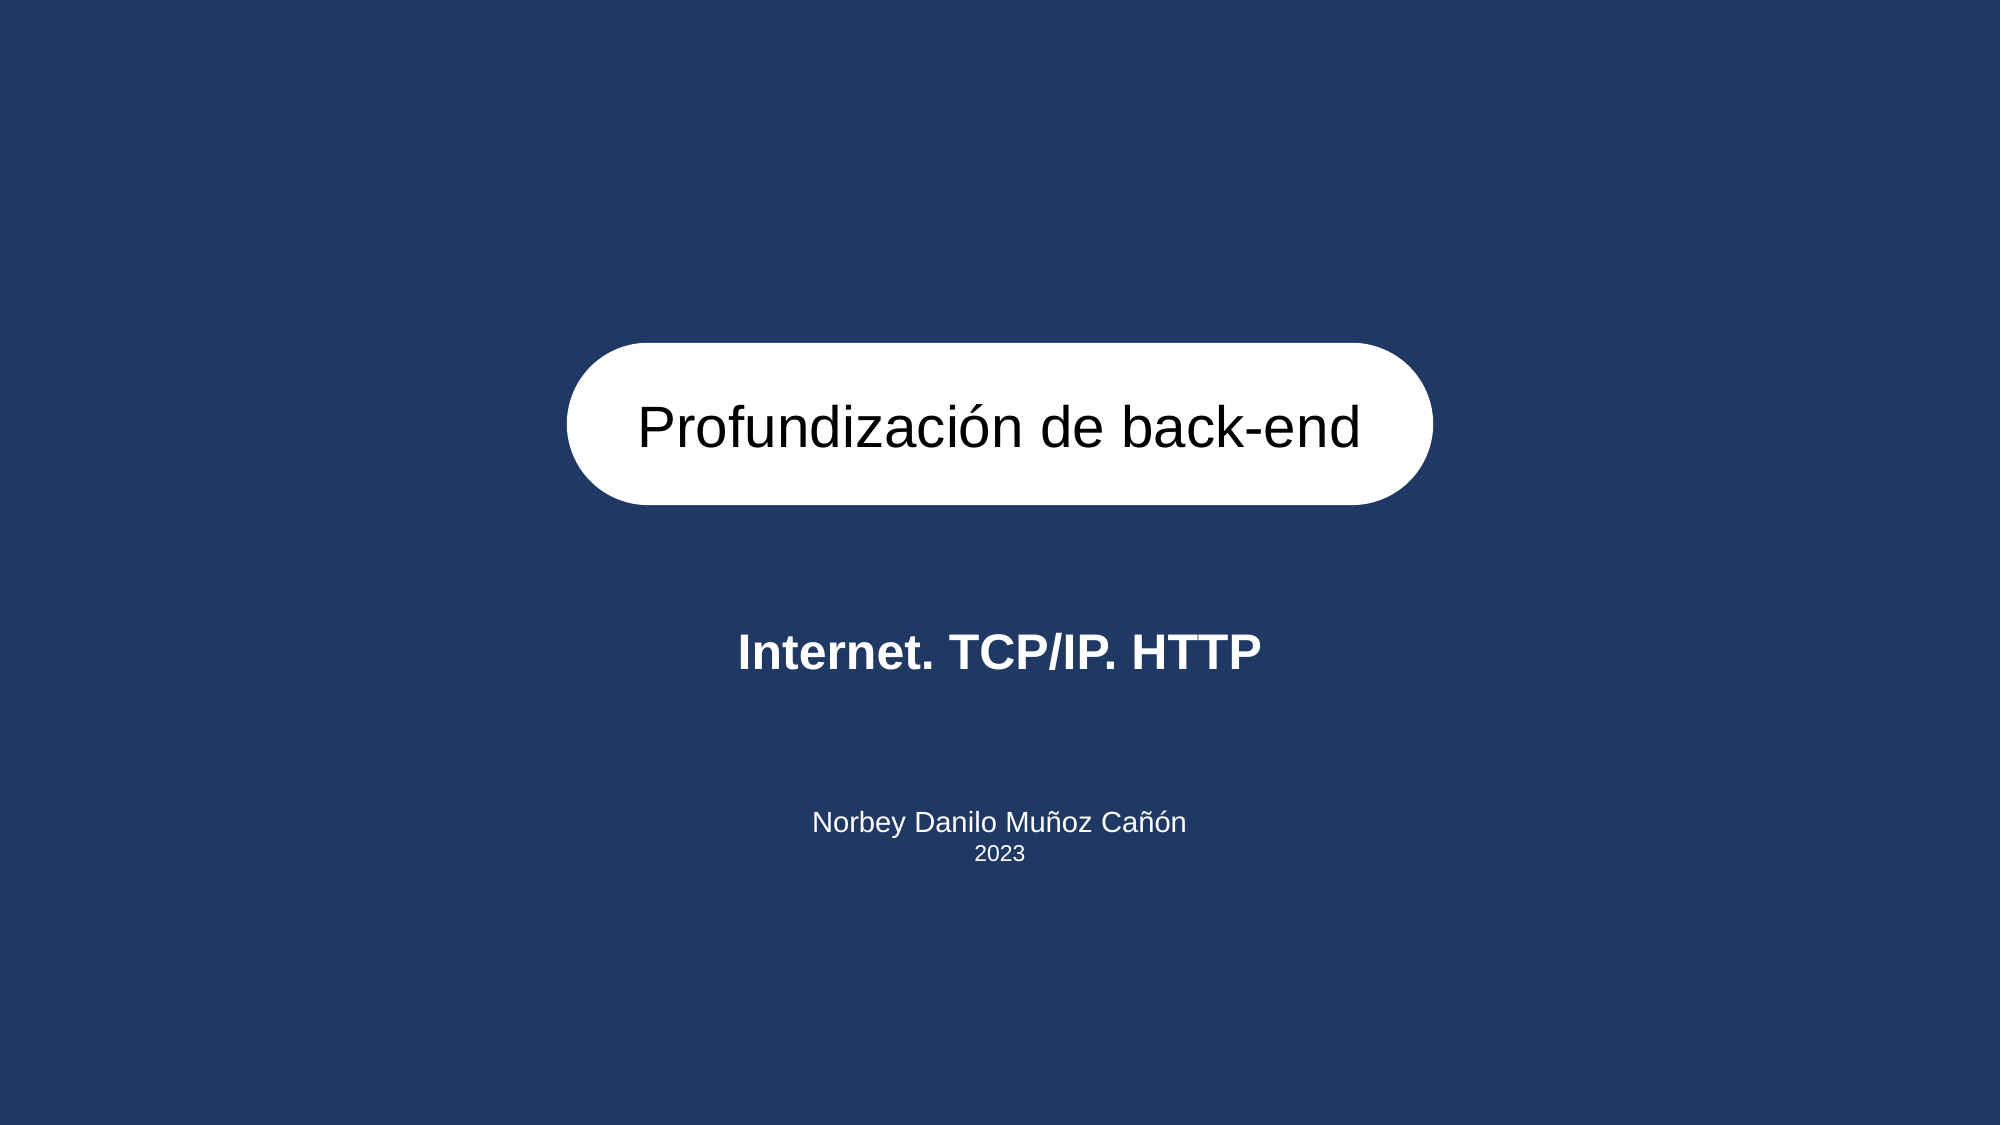

Profundización de back-end
Internet. TCP/IP. HTTP
Norbey Danilo Muñoz Cañón
2023